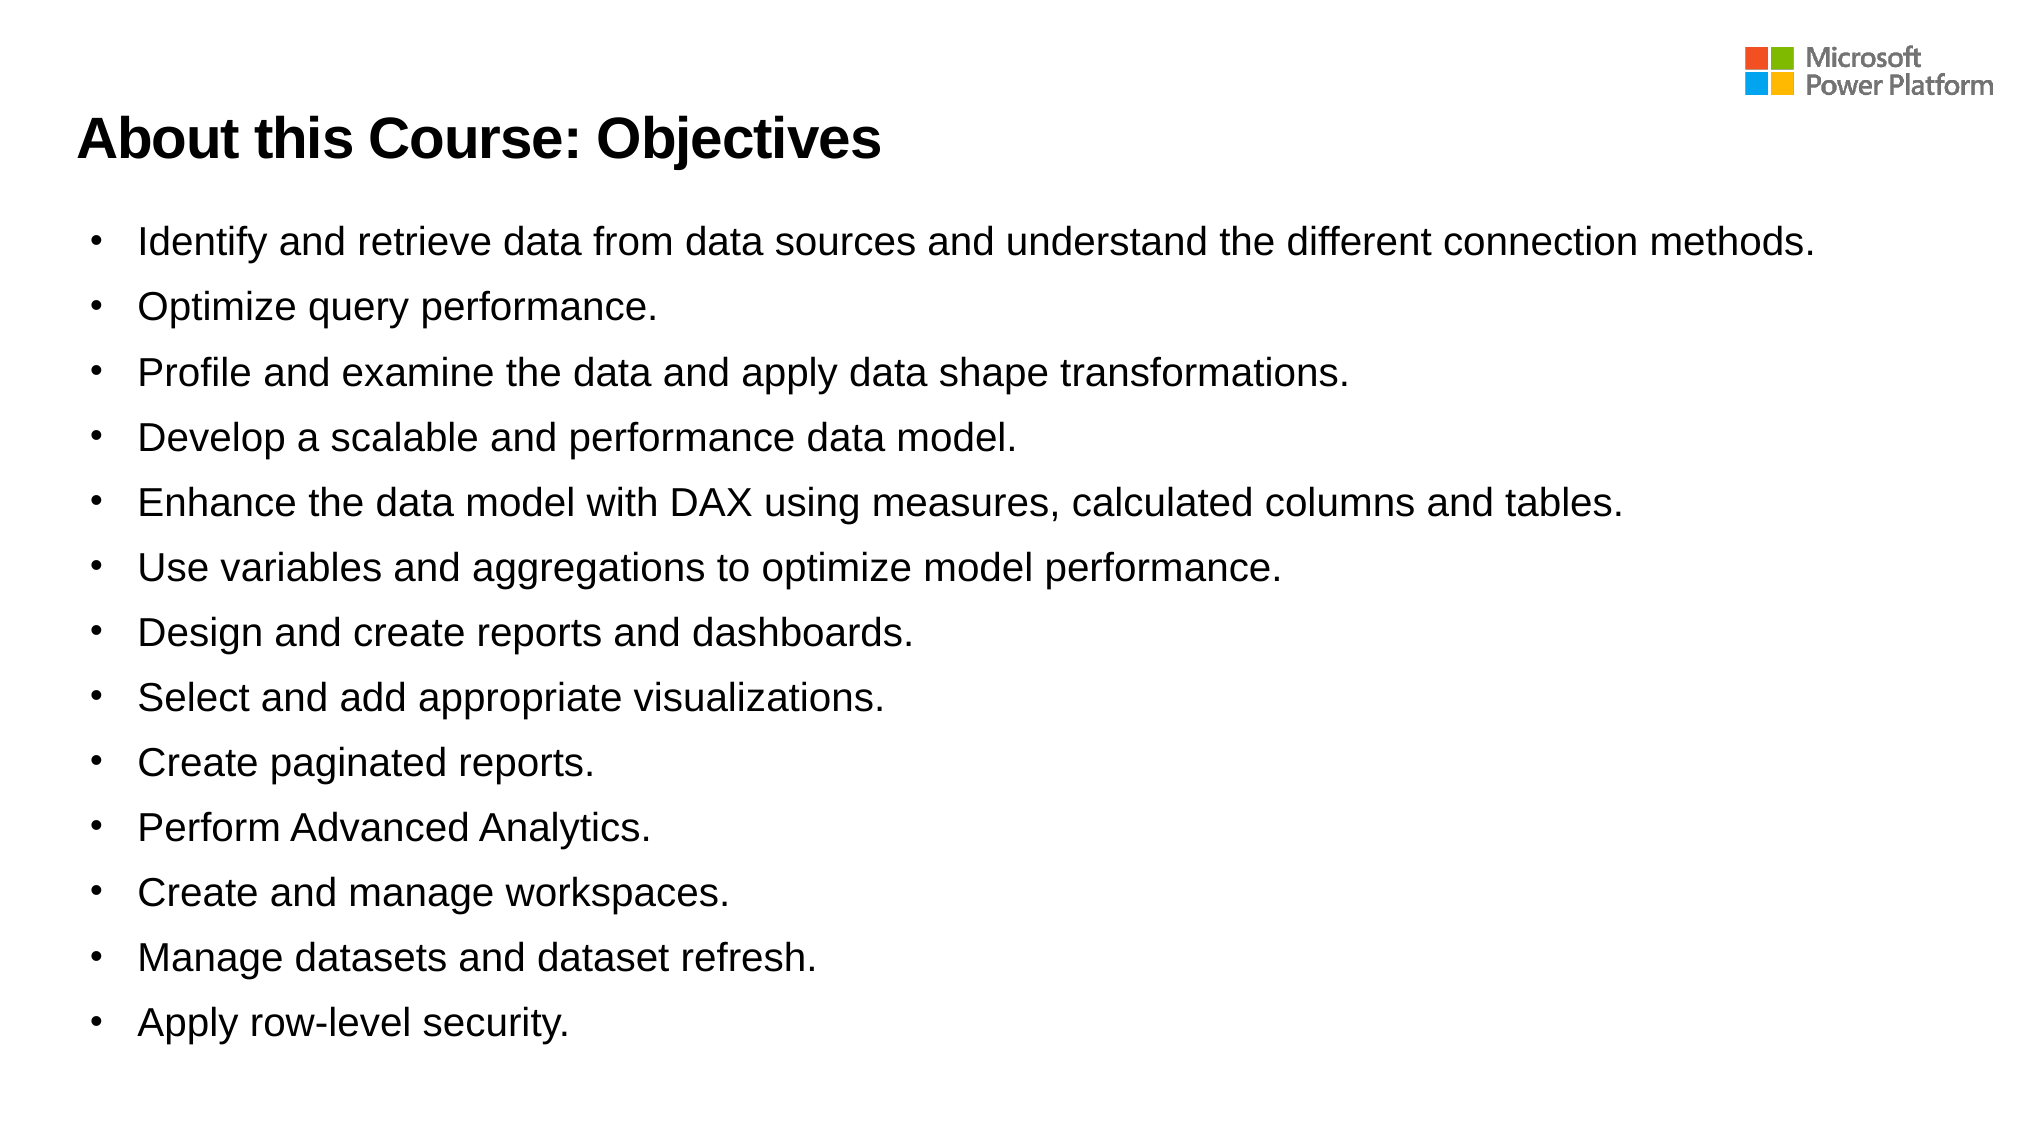

# About this Course: Objectives
Identify and retrieve data from data sources and understand the different connection methods.
Optimize query performance.
Profile and examine the data and apply data shape transformations.
Develop a scalable and performance data model.
Enhance the data model with DAX using measures, calculated columns and tables.
Use variables and aggregations to optimize model performance.
Design and create reports and dashboards.
Select and add appropriate visualizations.
Create paginated reports.
Perform Advanced Analytics.
Create and manage workspaces.
Manage datasets and dataset refresh.
Apply row-level security.